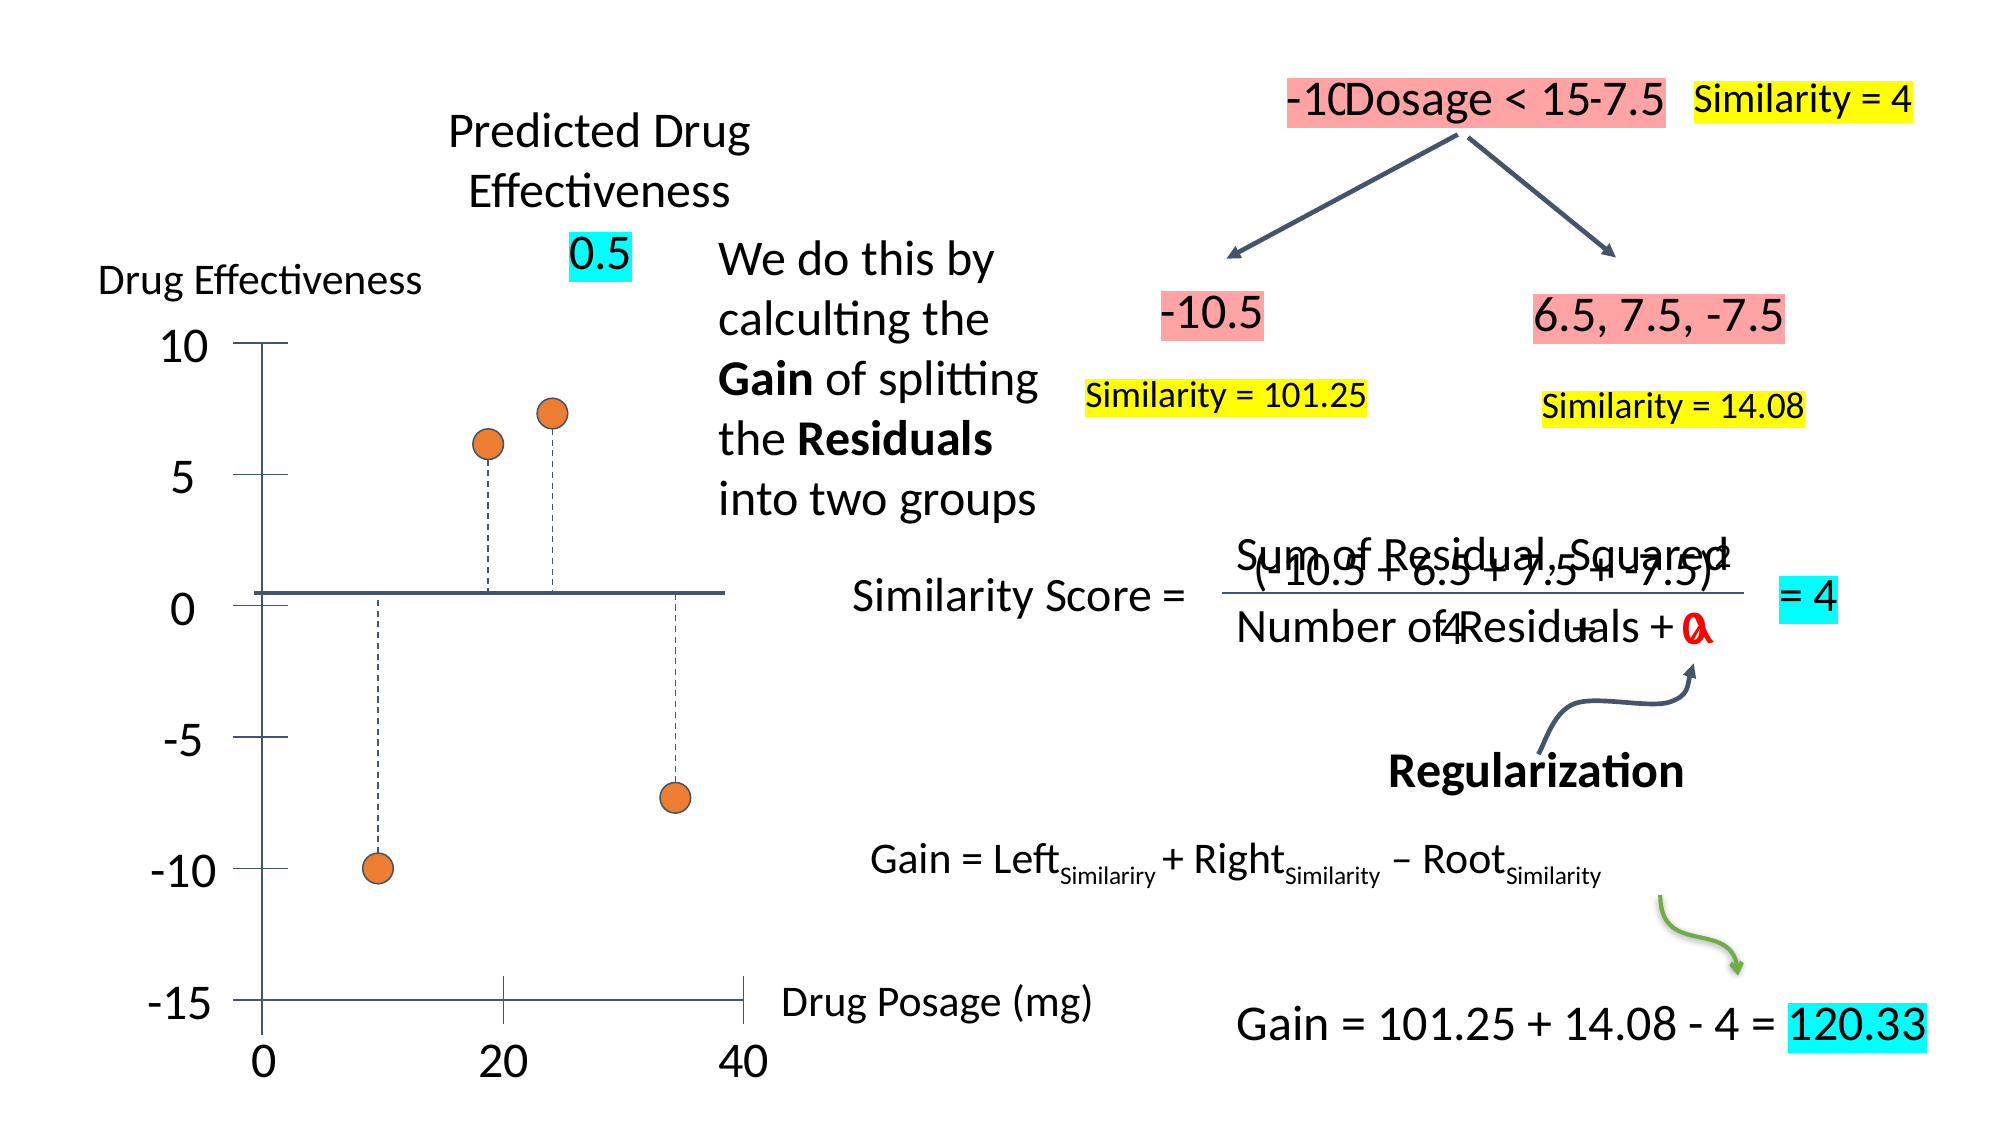

Dosage < 15
-10.5, 6.5, 7.5, -7.5
Similarity = 4
Predicted Drug Effectiveness
0.5
We do this by calculting the Gain of splitting the Residuals into two groups
Drug Effectiveness
-10.5
6.5, 7.5, -7.5
10
Similarity = 101.25
Similarity = 14.08

5

Sum of Residual, Squared
(-10.5 + 6.5 + 7.5 + -7.5)2
Similarity Score =
= 4
0
Number of Residuals + Ⲗ
4          +        0

-5
Regularization

Gain = LeftSimilariry + RightSimilarity – RootSimilarity
-10

-15
Drug Posage (mg)
Gain = 101.25 + 14.08 - 4 = 120.33
0
20
40